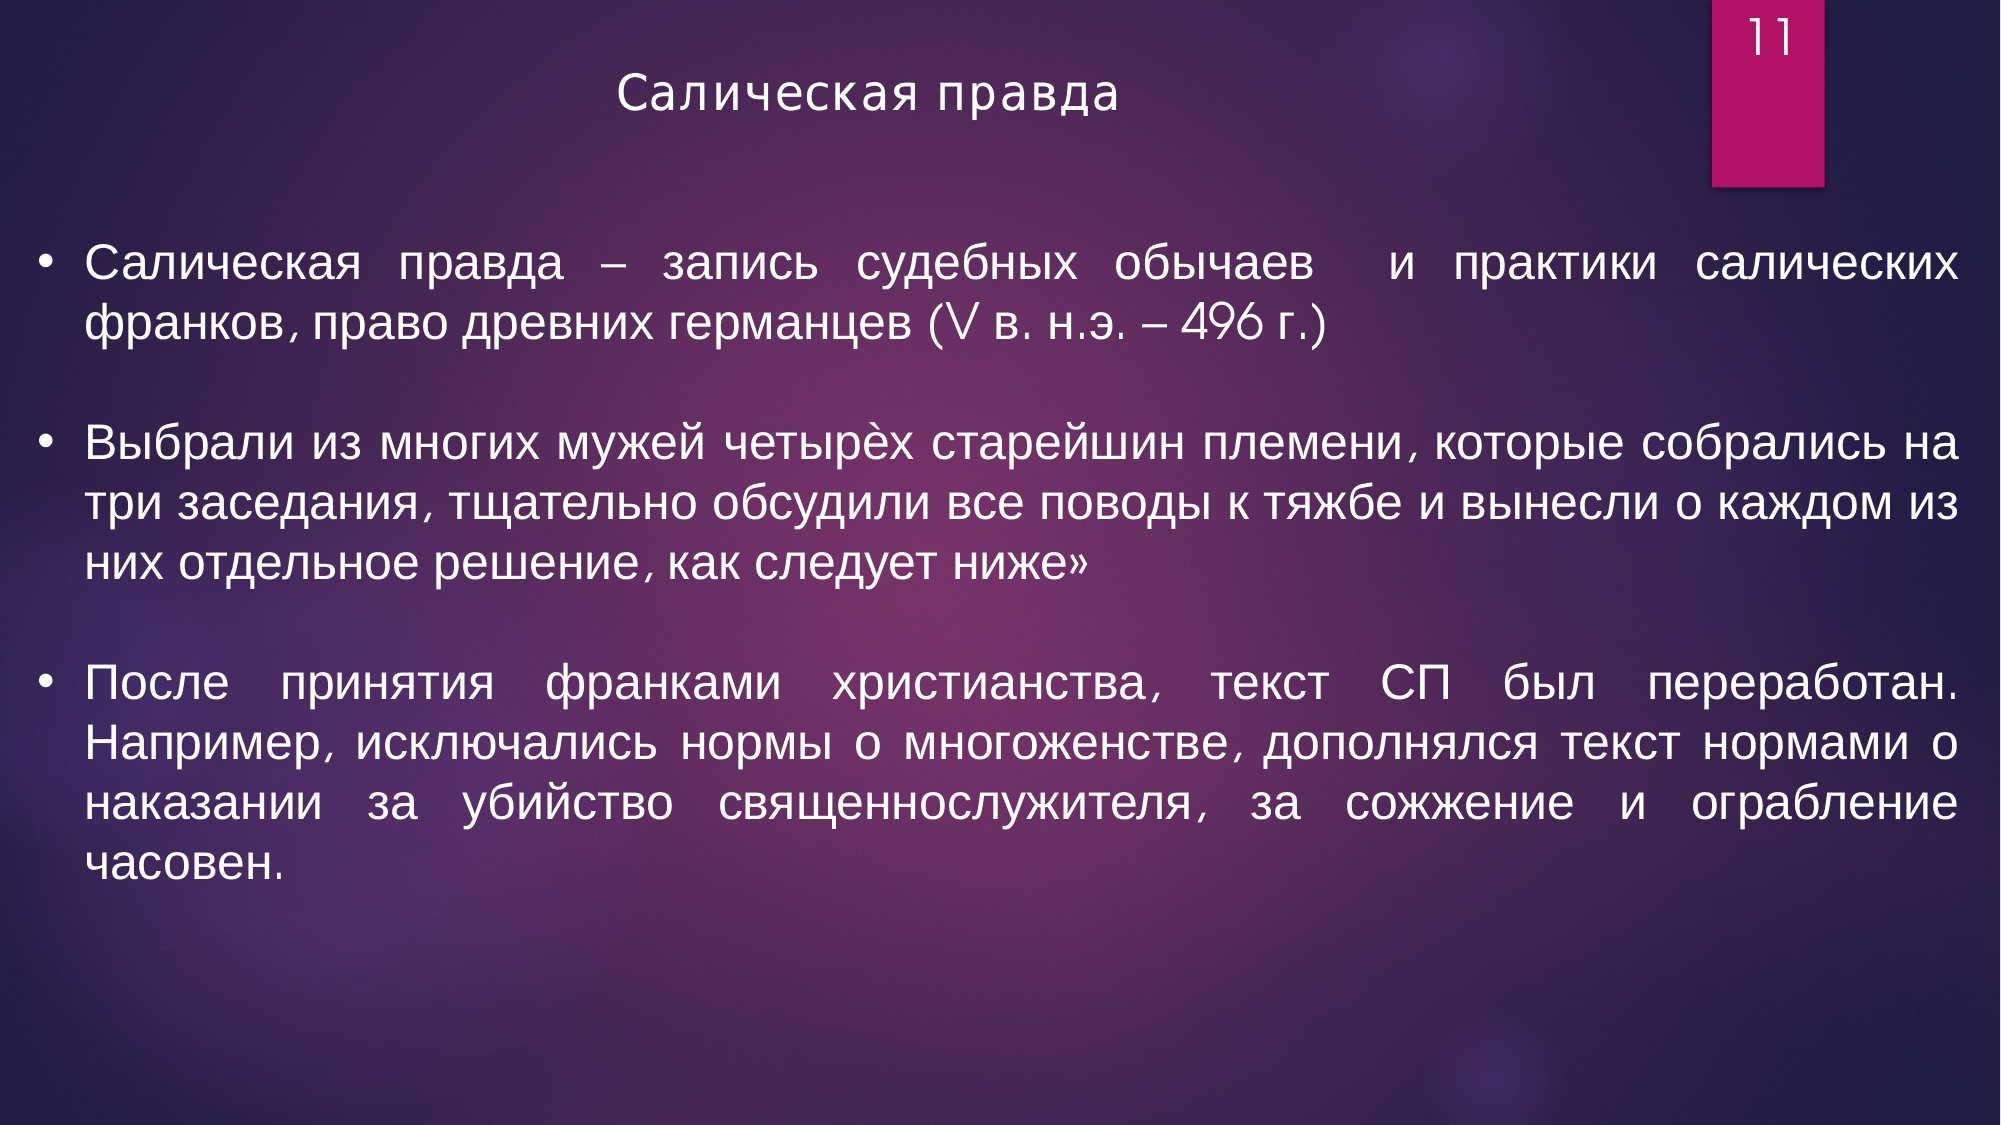

11
Салическая правда
Салическая правда – запись судебных обычаев  и практики салических франков, право древних германцев (V в. н.э. – 496 г.)

Выбрали из многих мужей четырѐх старейшин племени, которые собрались на три заседания, тщательно обсудили все поводы к тяжбе и вынесли о каждом из них отдельное решение, как следует ниже»

После принятия франками христианства, текст СП был переработан. Например, исключались нормы о многоженстве, дополнялся текст нормами о наказании за убийство священнослужителя, за сожжение и ограбление часовен.